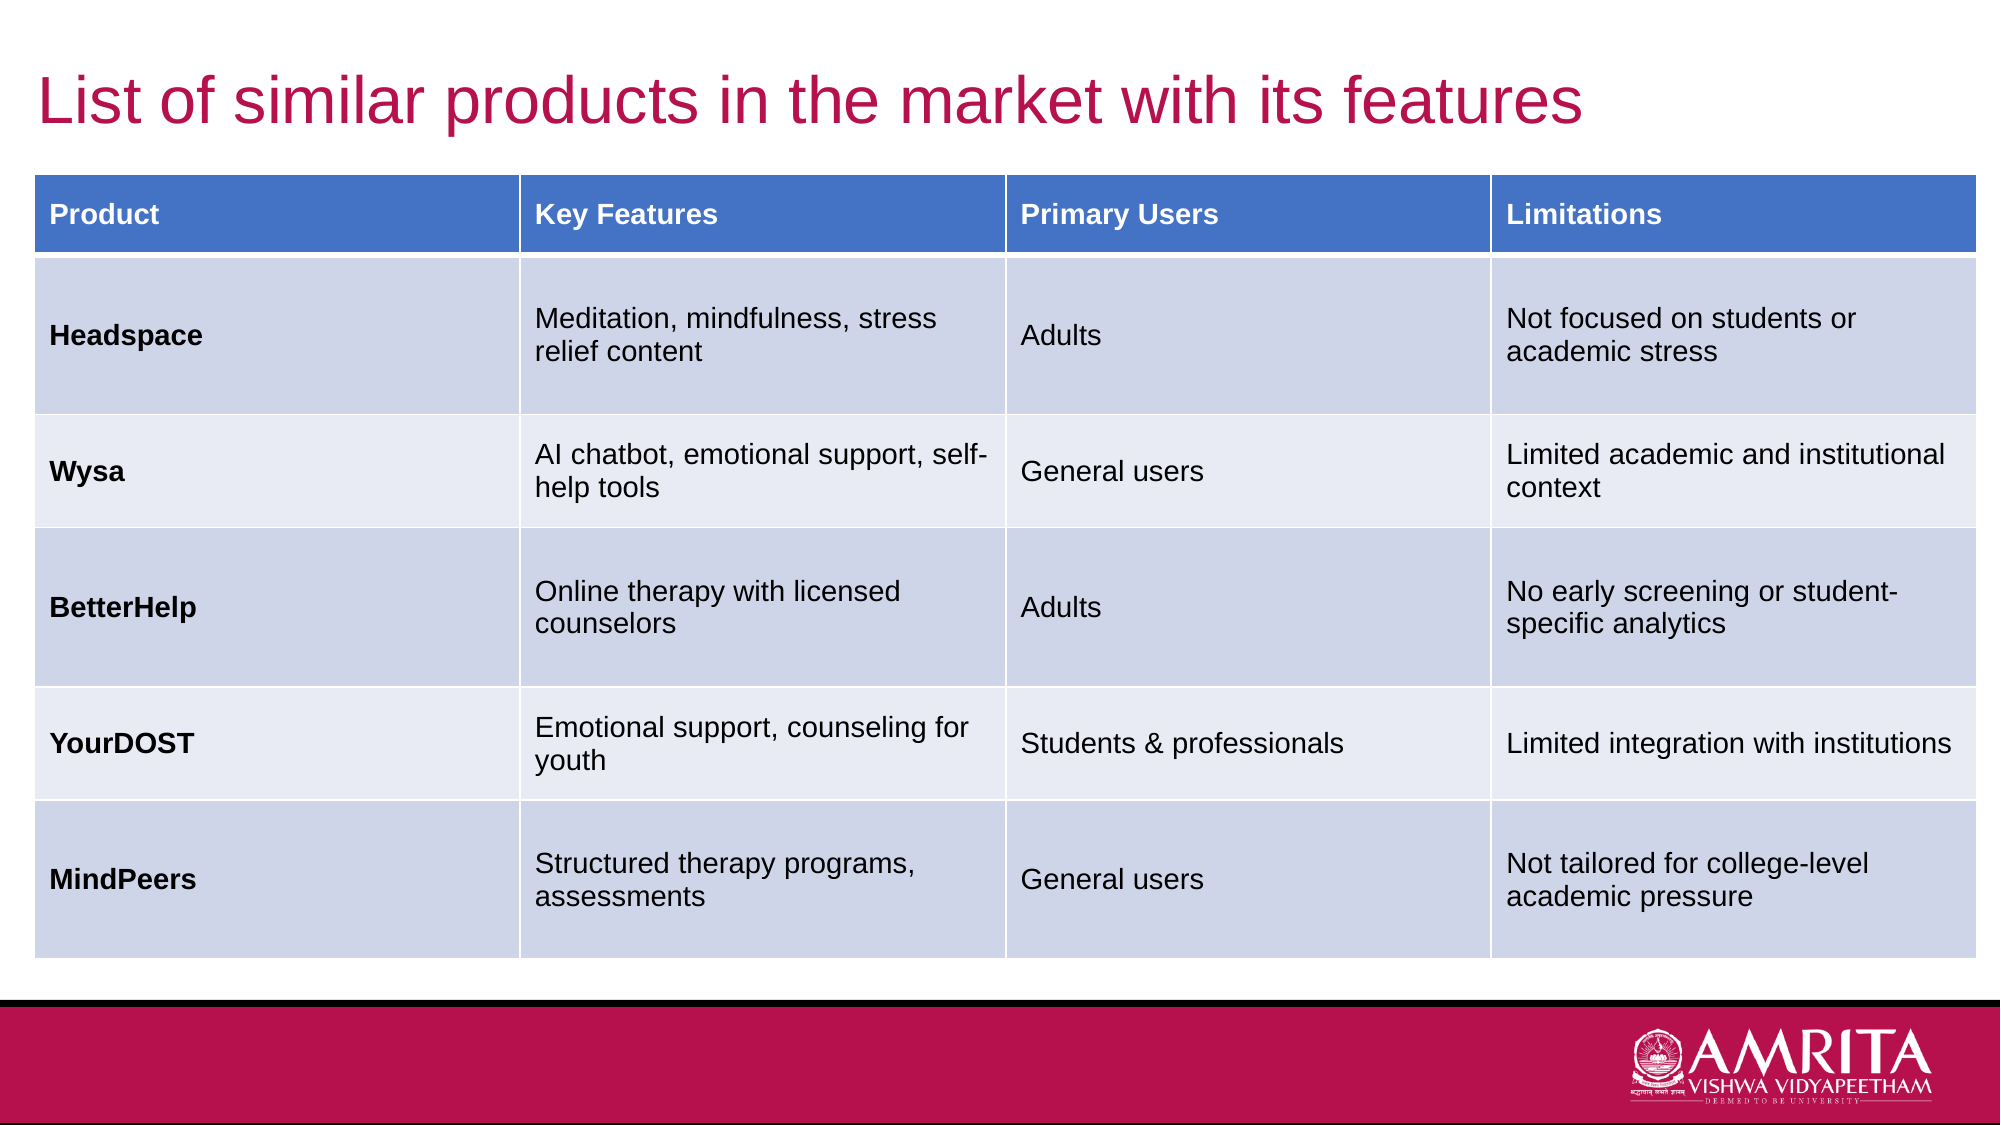

# List of similar products in the market with its features
| Product | Key Features | Primary Users | Limitations |
| --- | --- | --- | --- |
| Headspace | Meditation, mindfulness, stress relief content | Adults | Not focused on students or academic stress |
| Wysa | AI chatbot, emotional support, self-help tools | General users | Limited academic and institutional context |
| BetterHelp | Online therapy with licensed counselors | Adults | No early screening or student-specific analytics |
| YourDOST | Emotional support, counseling for youth | Students & professionals | Limited integration with institutions |
| MindPeers | Structured therapy programs, assessments | General users | Not tailored for college-level academic pressure |